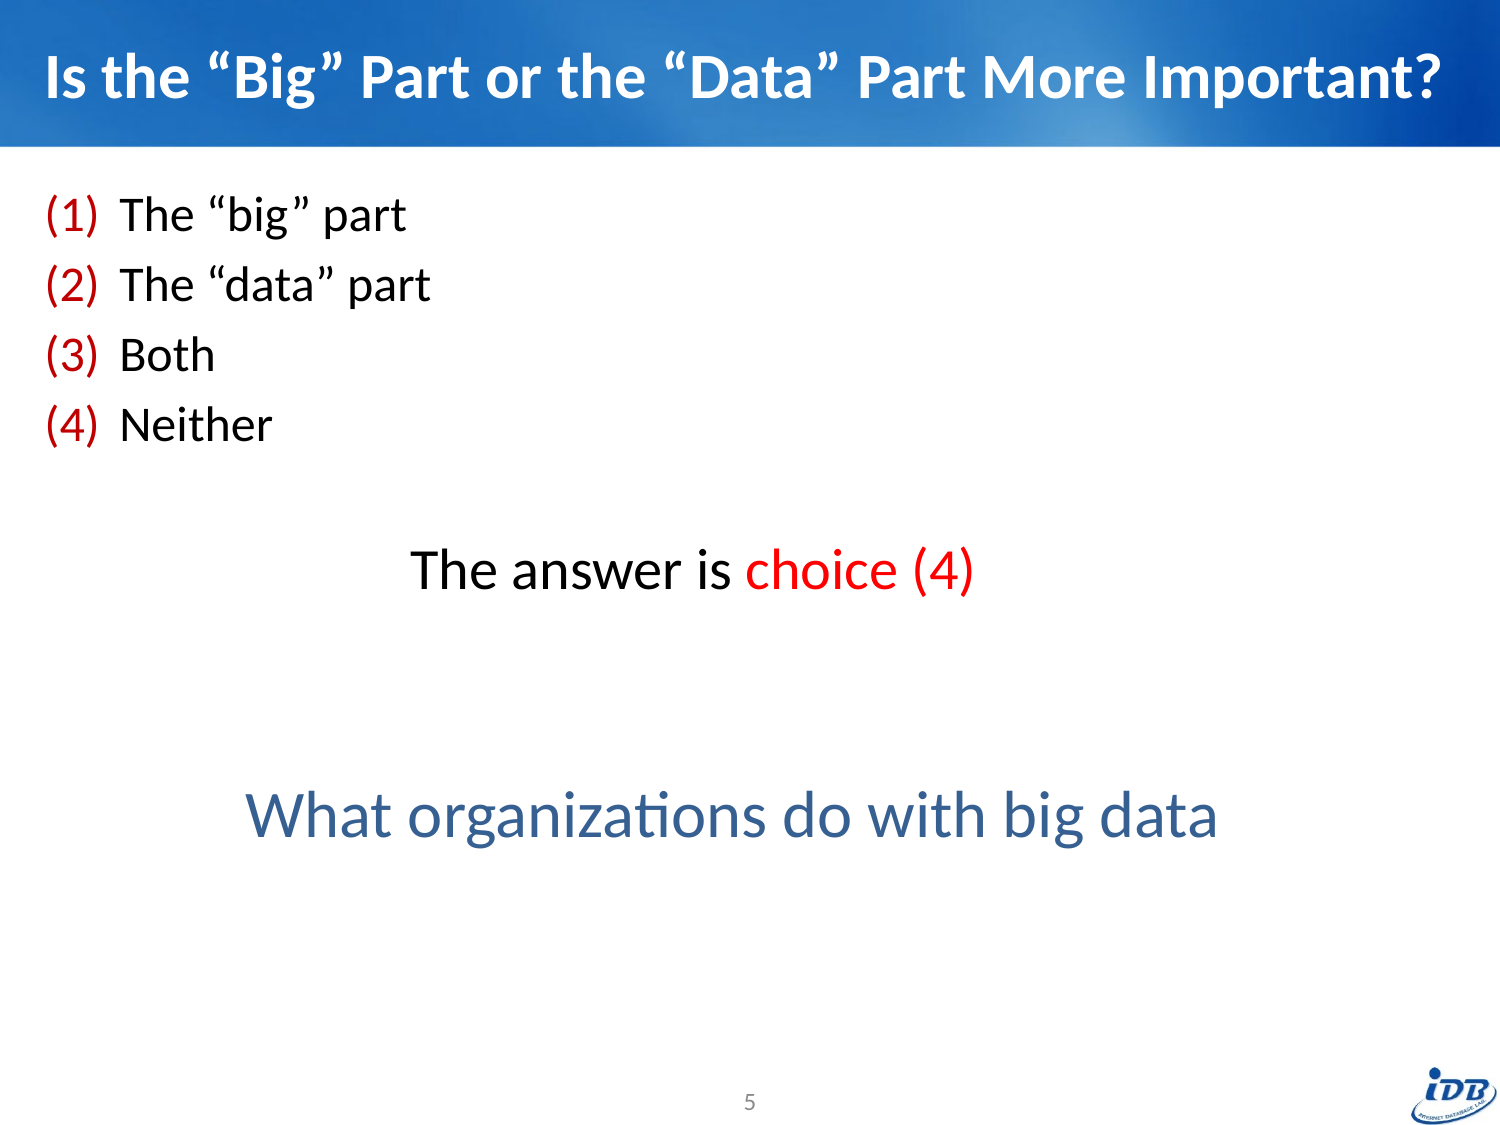

# Is the “Big” Part or the “Data” Part More Important?
The “big” part
The “data” part
Both
Neither

The answer is choice (4)
What organizations do with big data
5